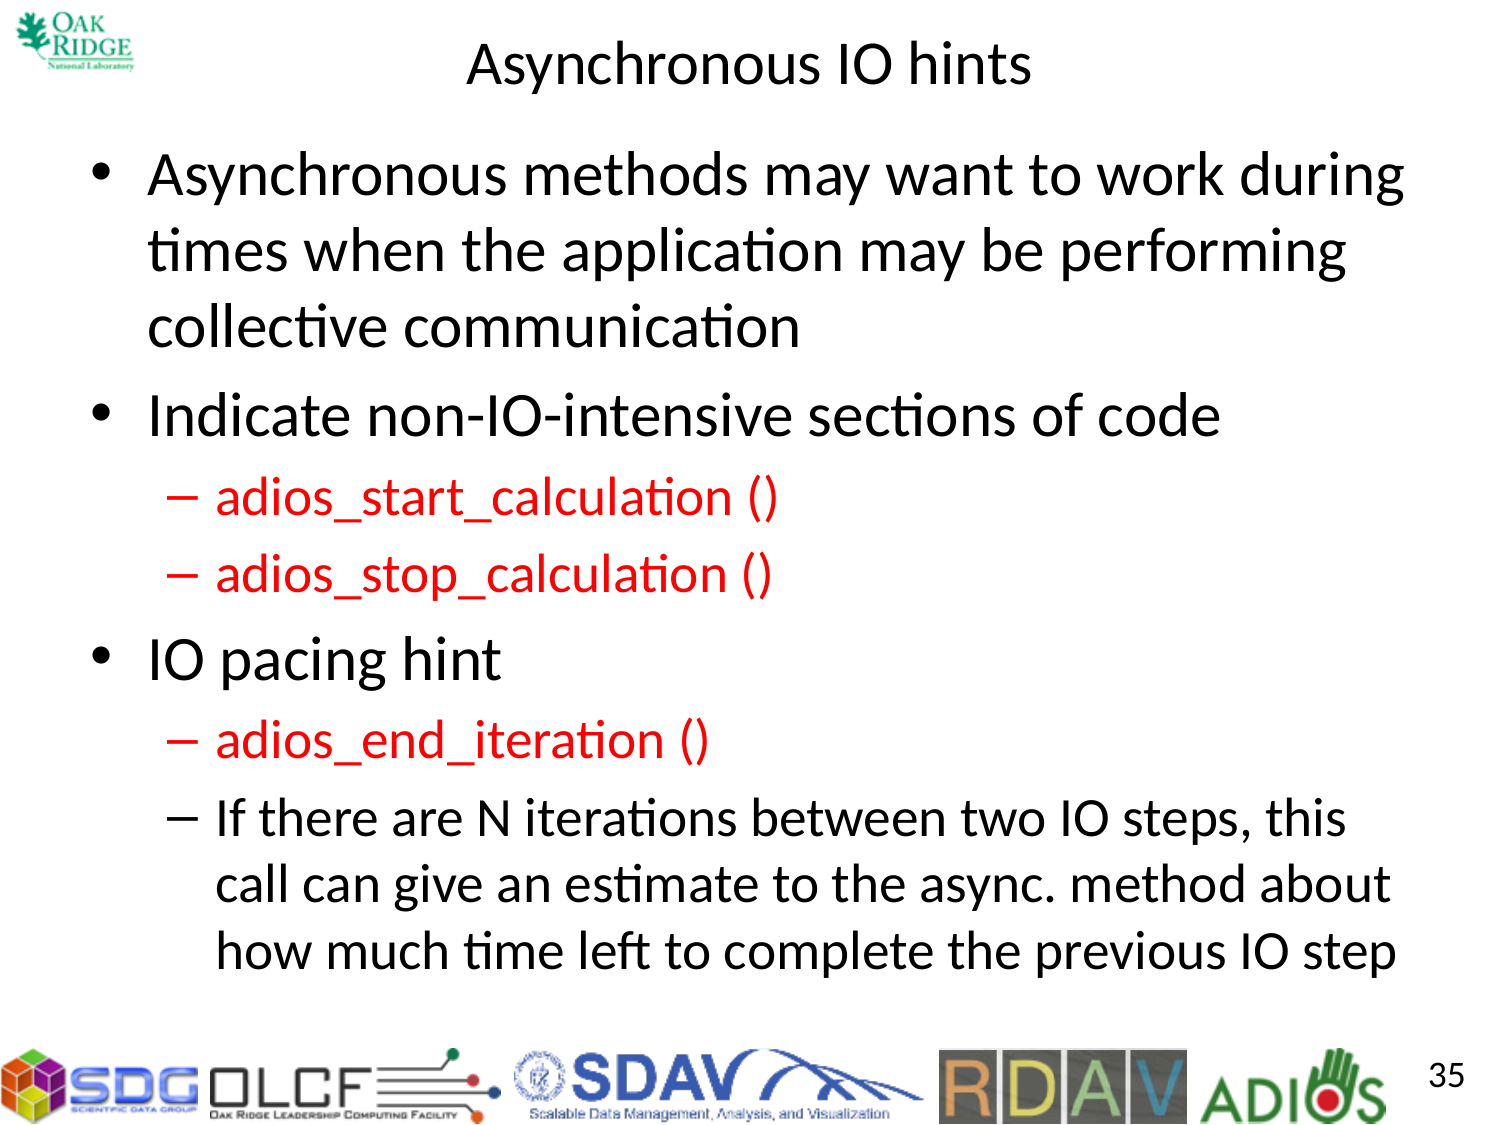

# Asynchronous IO hints
Asynchronous methods may want to work during times when the application may be performing collective communication
Indicate non-IO-intensive sections of code
adios_start_calculation ()
adios_stop_calculation ()
IO pacing hint
adios_end_iteration ()
If there are N iterations between two IO steps, this call can give an estimate to the async. method about how much time left to complete the previous IO step
35